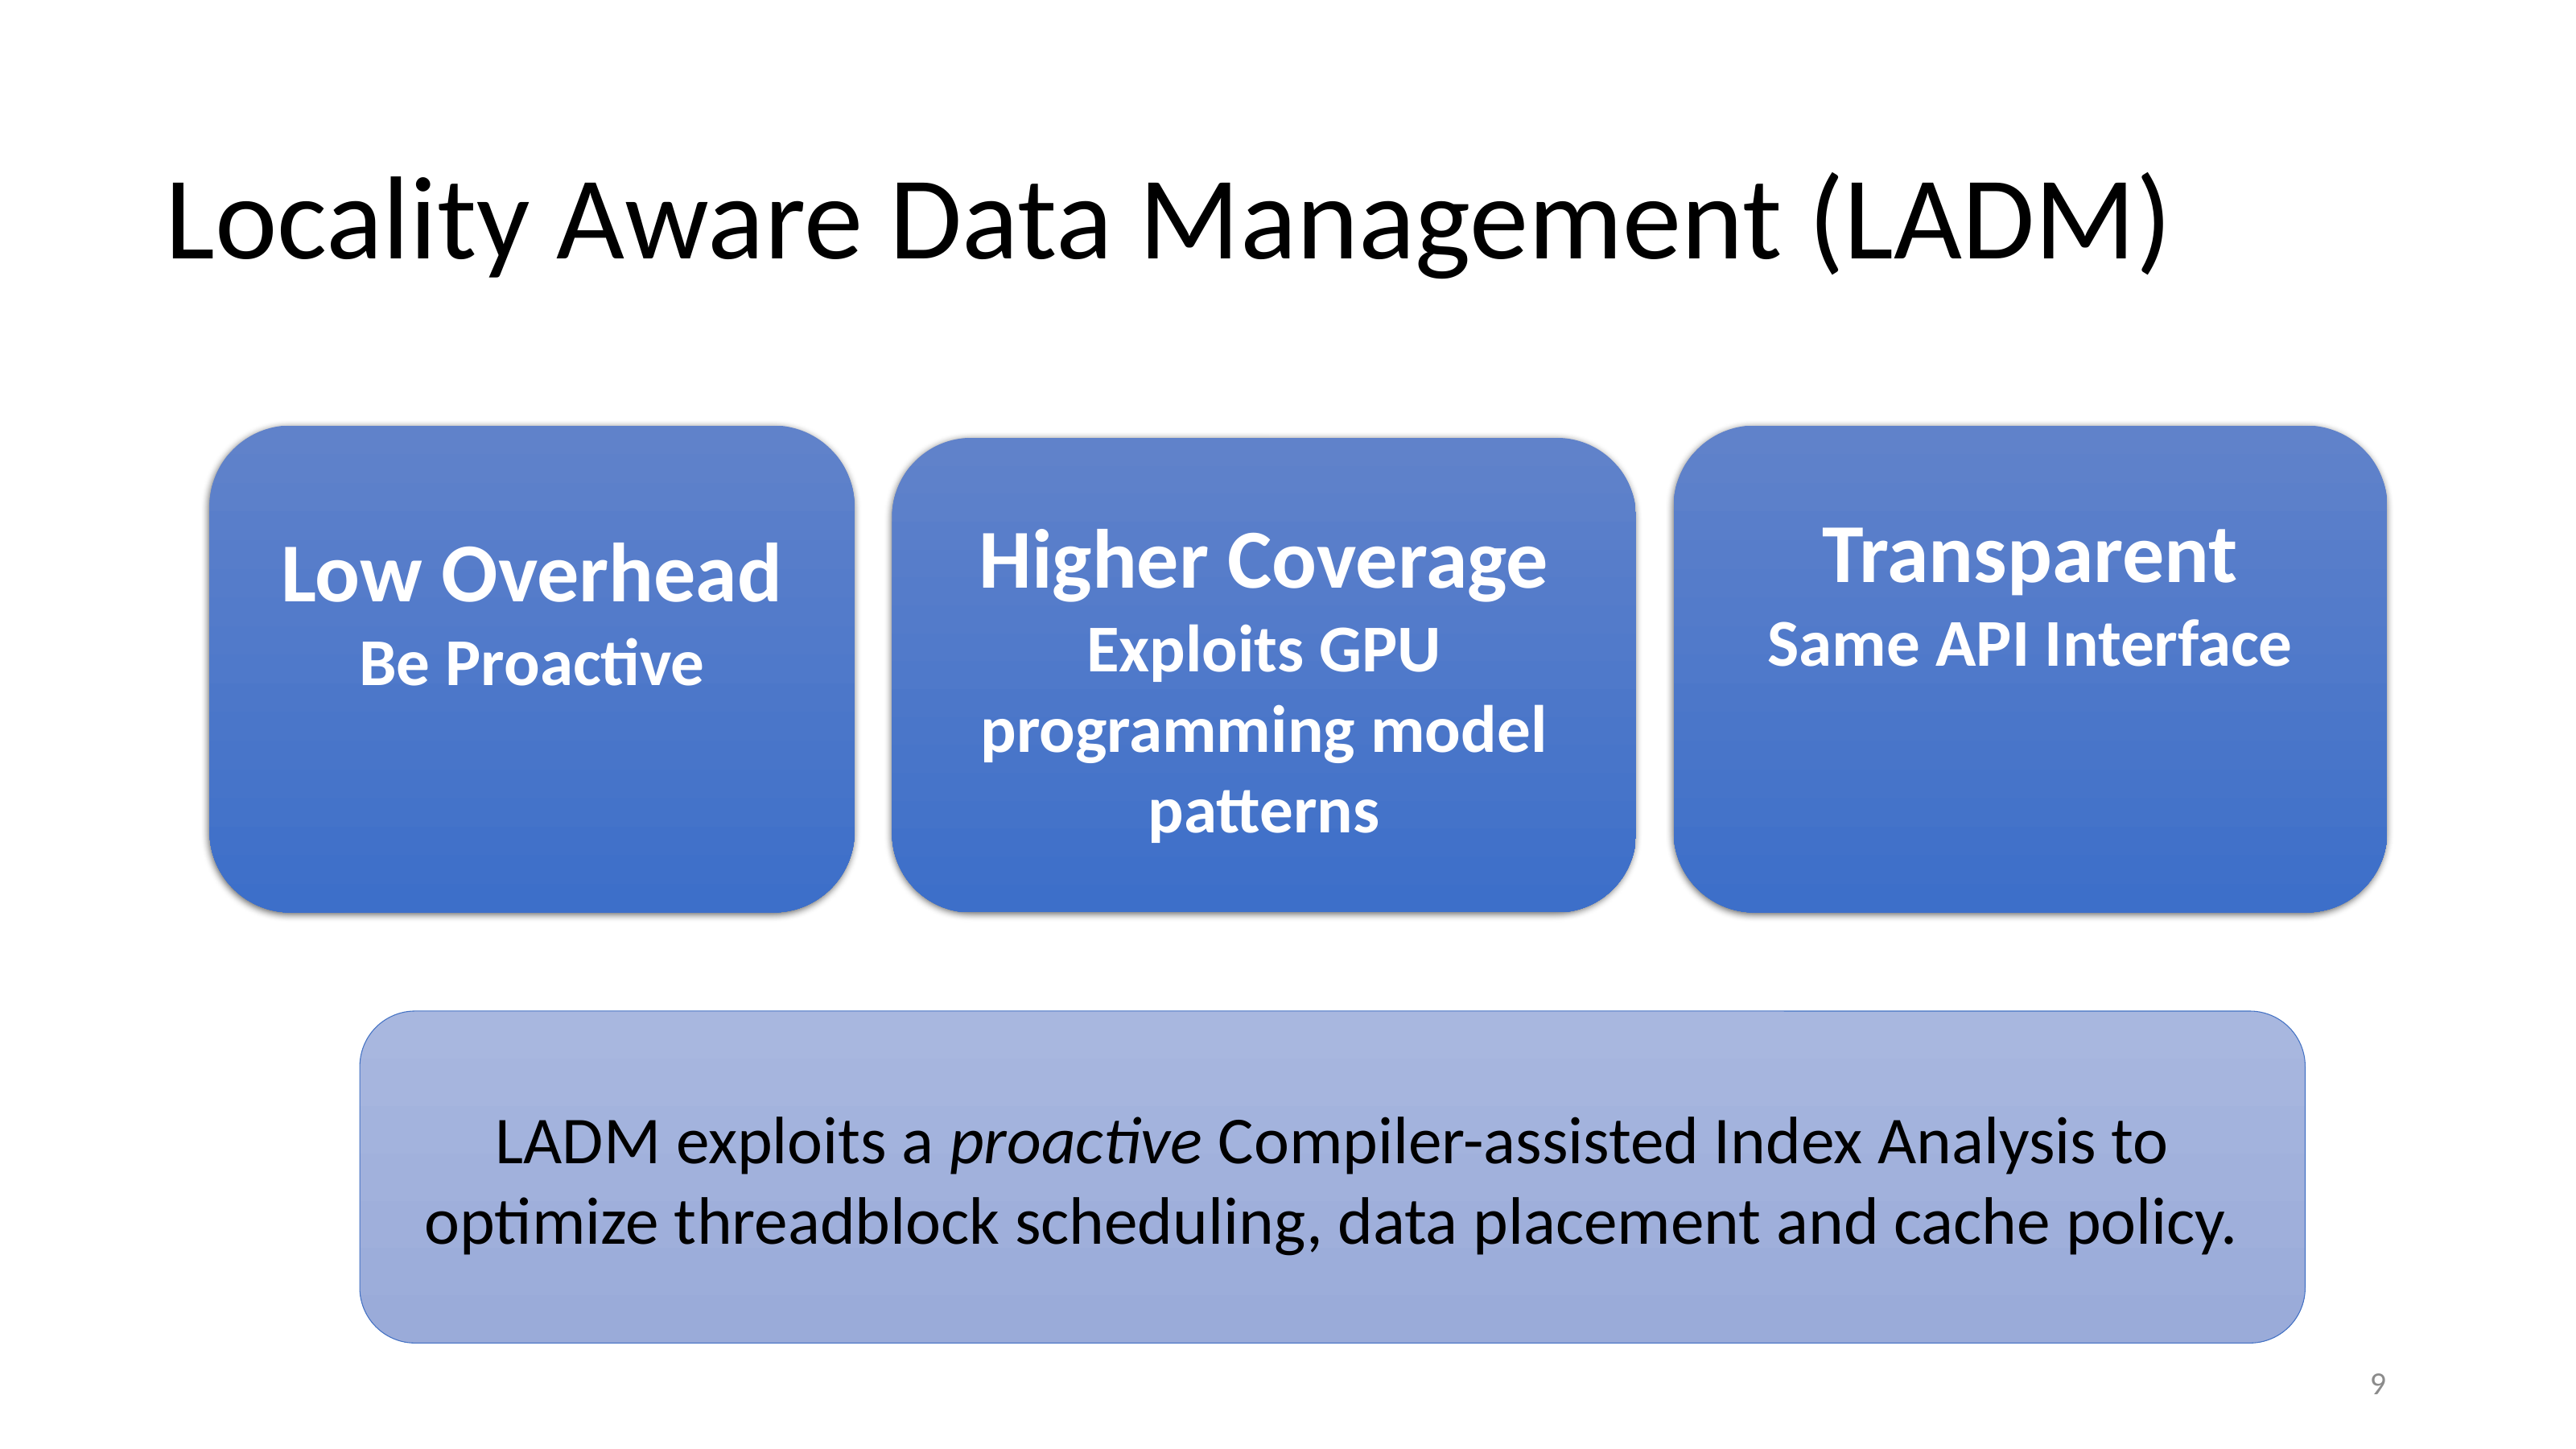

# Locality Aware Data Management (LADM)
Transparent
Same API Interface

Low Overhead
Be Proactive

Higher Coverage
Exploits GPU programming model patterns
LADM exploits a proactive Compiler-assisted Index Analysis to optimize threadblock scheduling, data placement and cache policy.
9